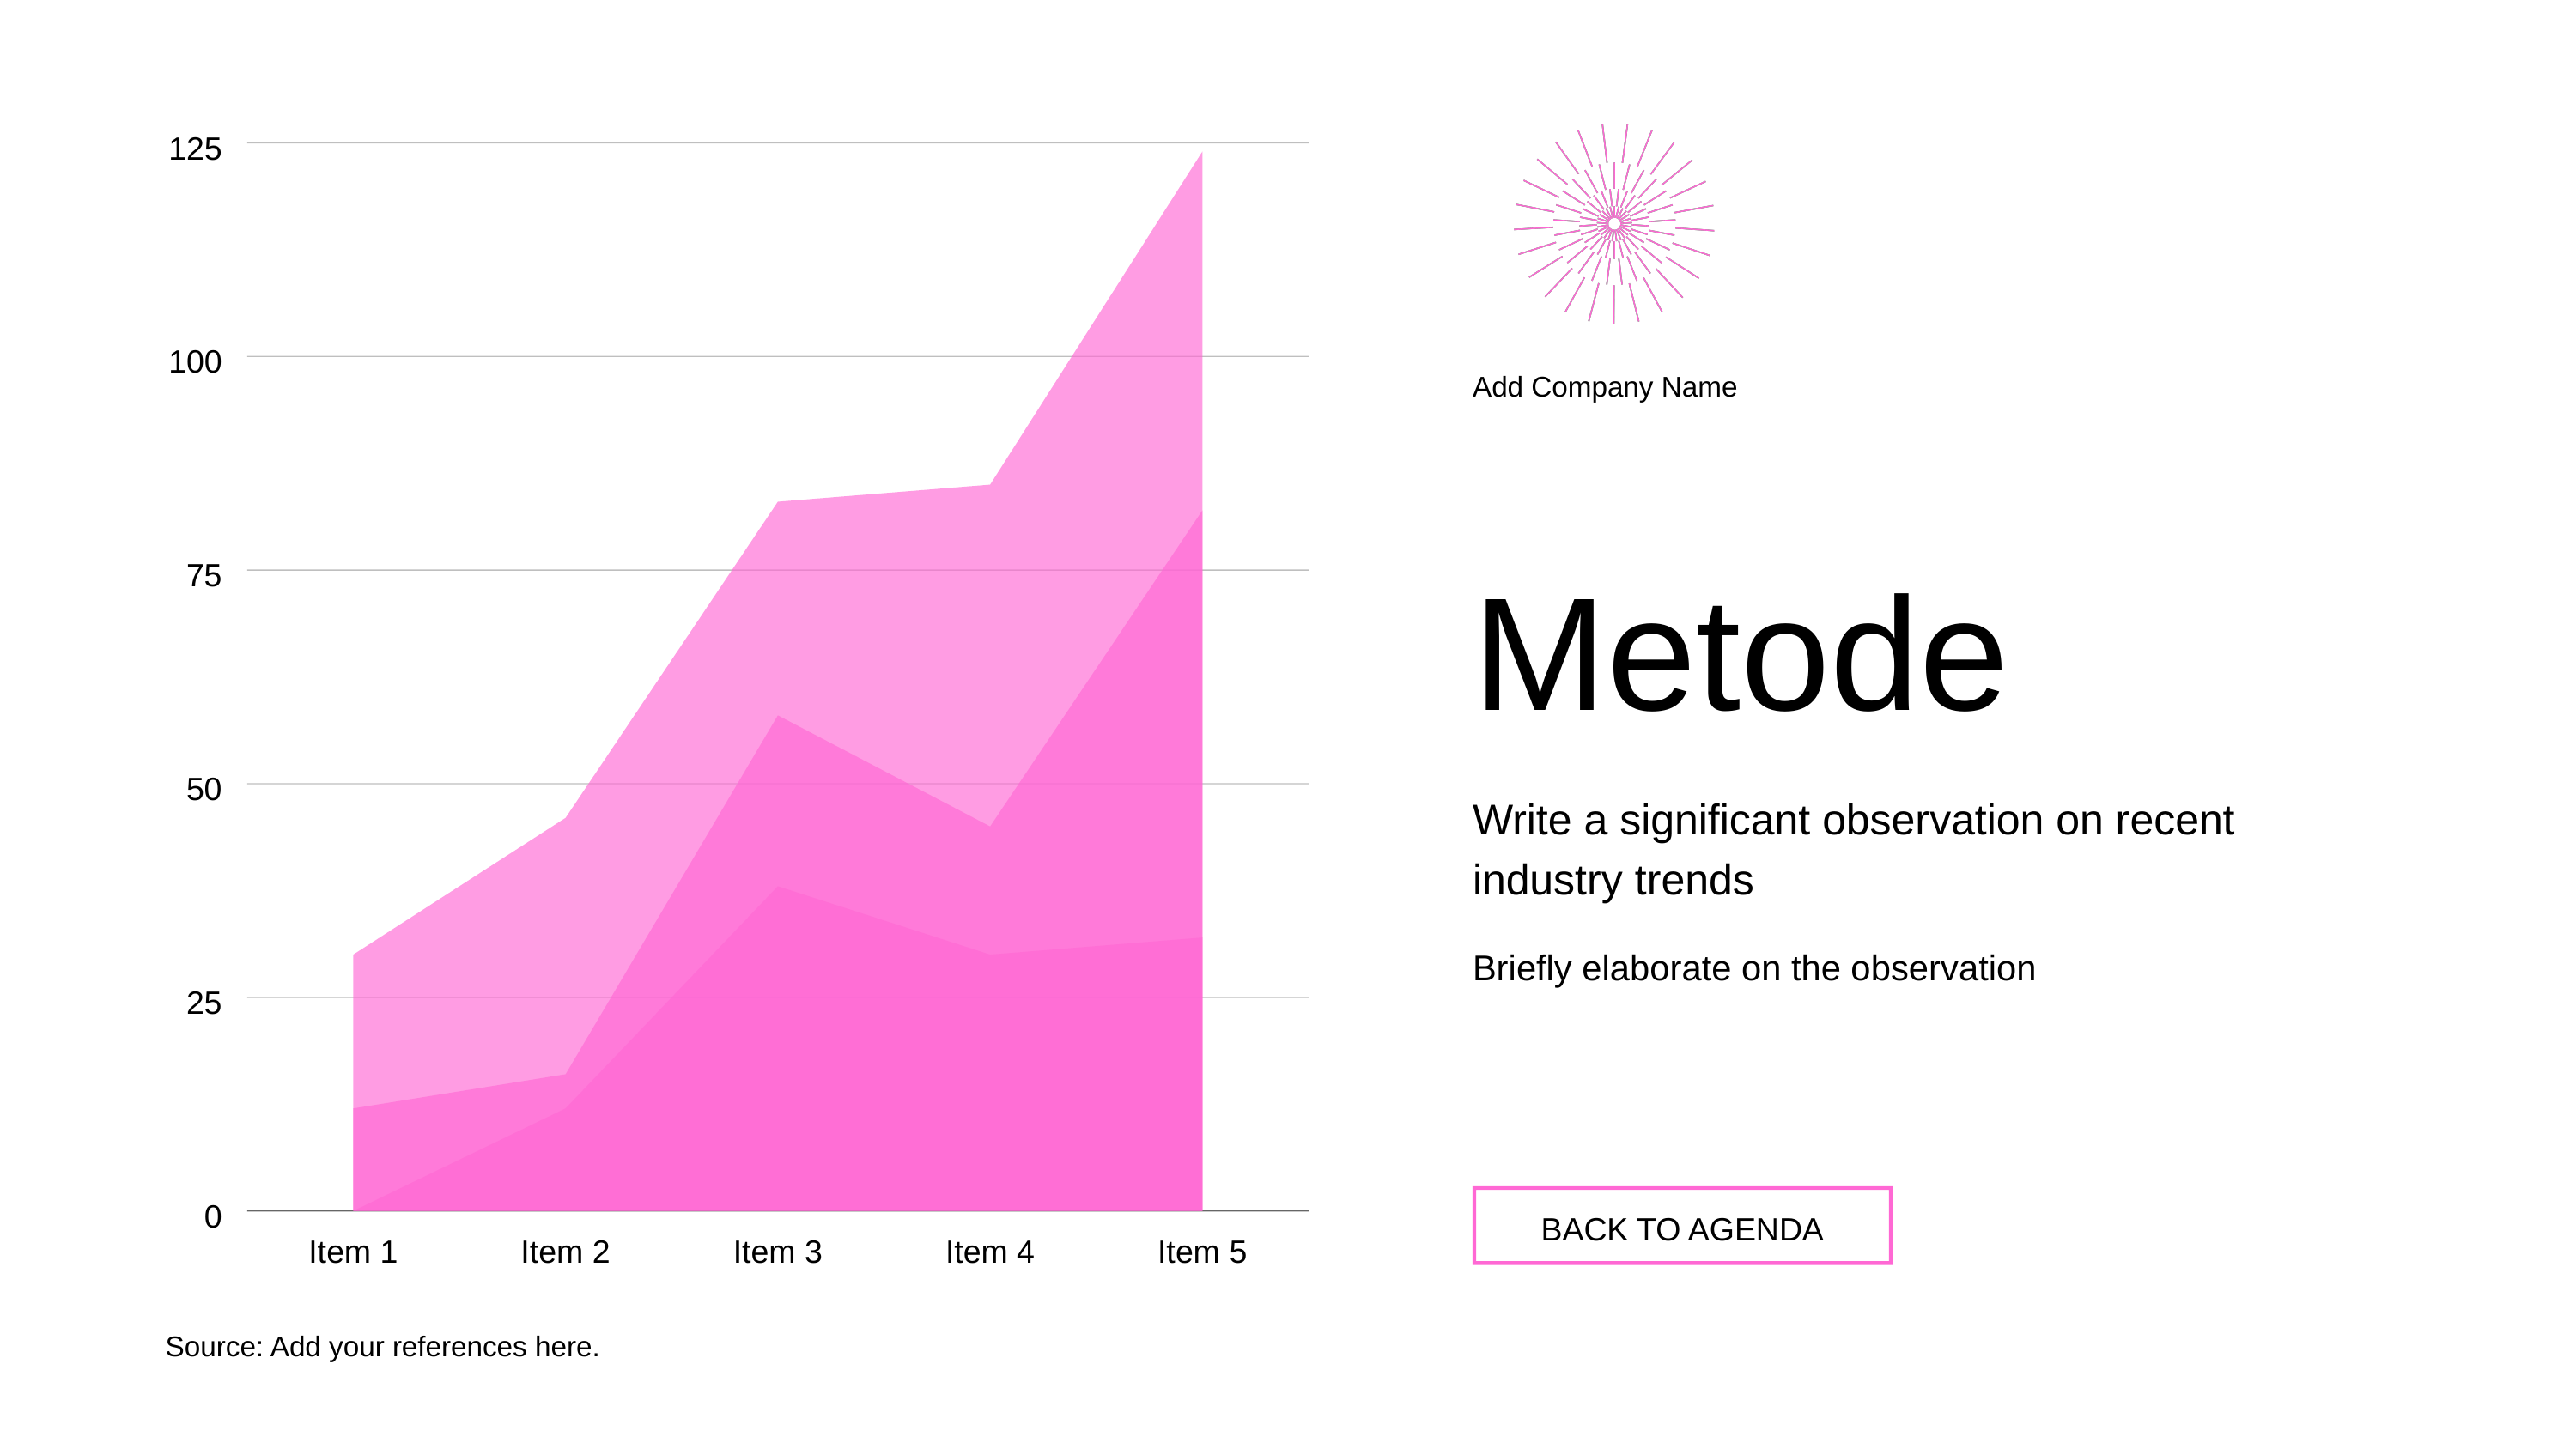

125

100
75
50
25
0
Item 1
Item 2
Item 3
Item 4
Item 5

Add Company Name
Metode
Write a significant observation on recent industry trends
Briefly elaborate on the observation

BACK TO AGENDA
Source: Add your references here.